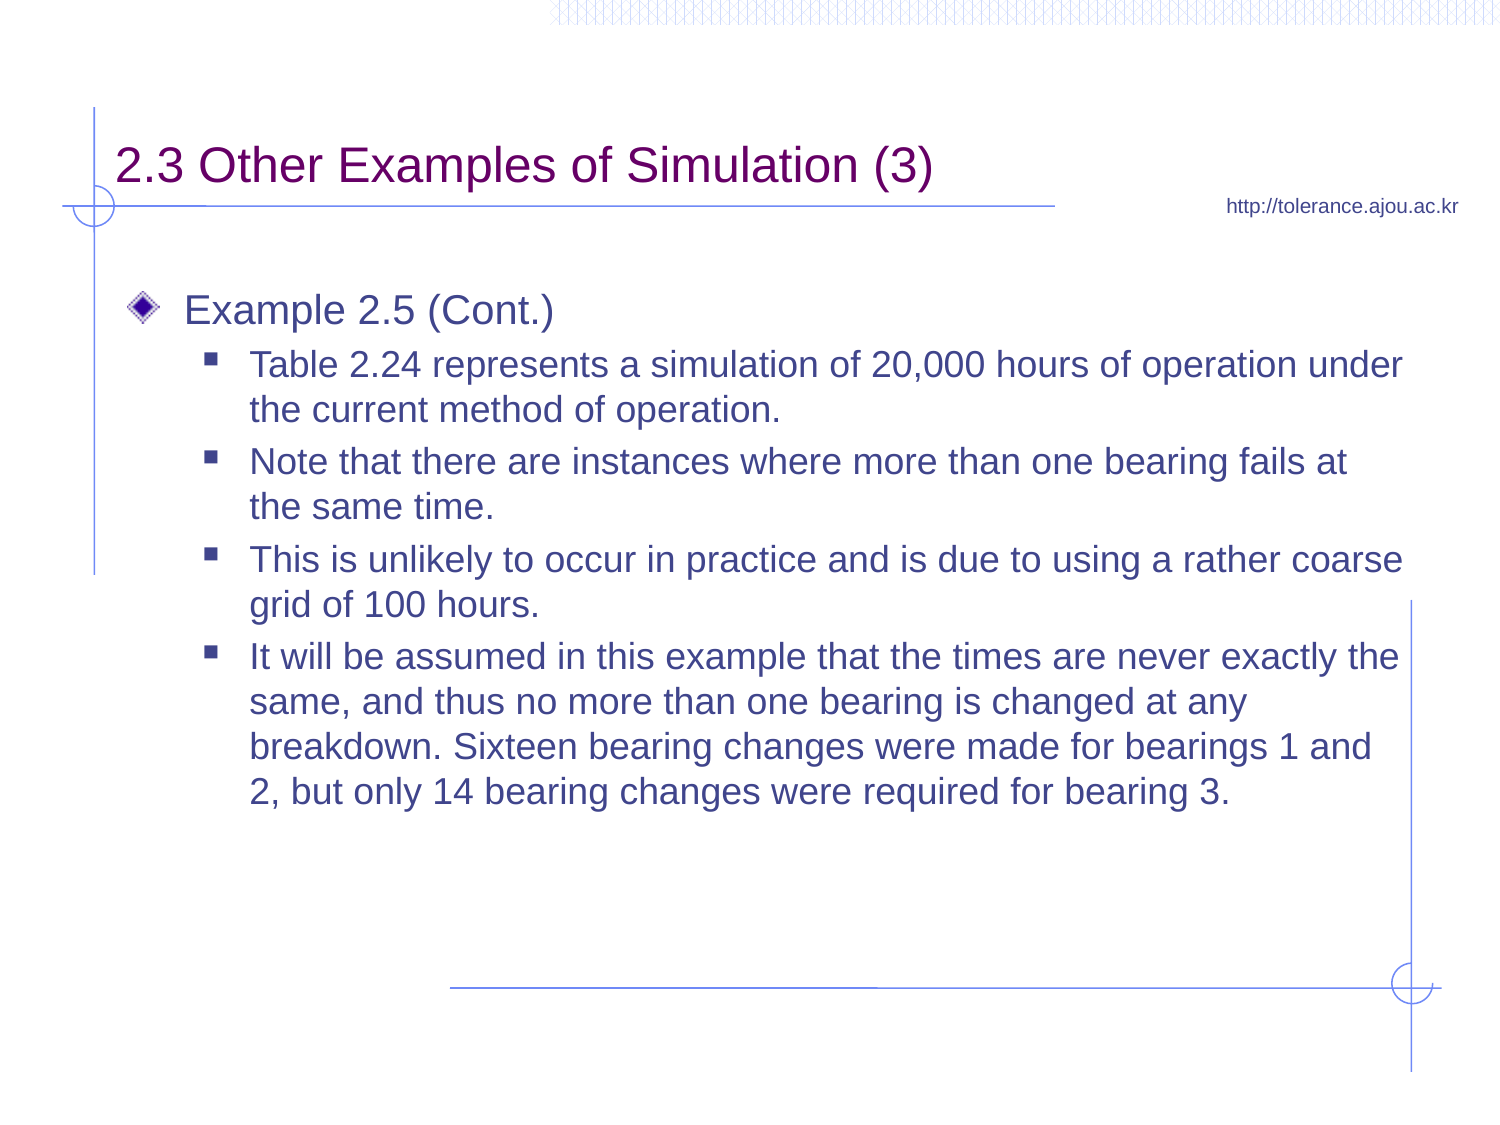

# 2.3 Other Examples of Simulation (3)
Example 2.5 (Cont.)
Table 2.24 represents a simulation of 20,000 hours of operation under the current method of operation.
Note that there are instances where more than one bearing fails at the same time.
This is unlikely to occur in practice and is due to using a rather coarse grid of 100 hours.
It will be assumed in this example that the times are never exactly the same, and thus no more than one bearing is changed at any breakdown. Sixteen bearing changes were made for bearings 1 and 2, but only 14 bearing changes were required for bearing 3.